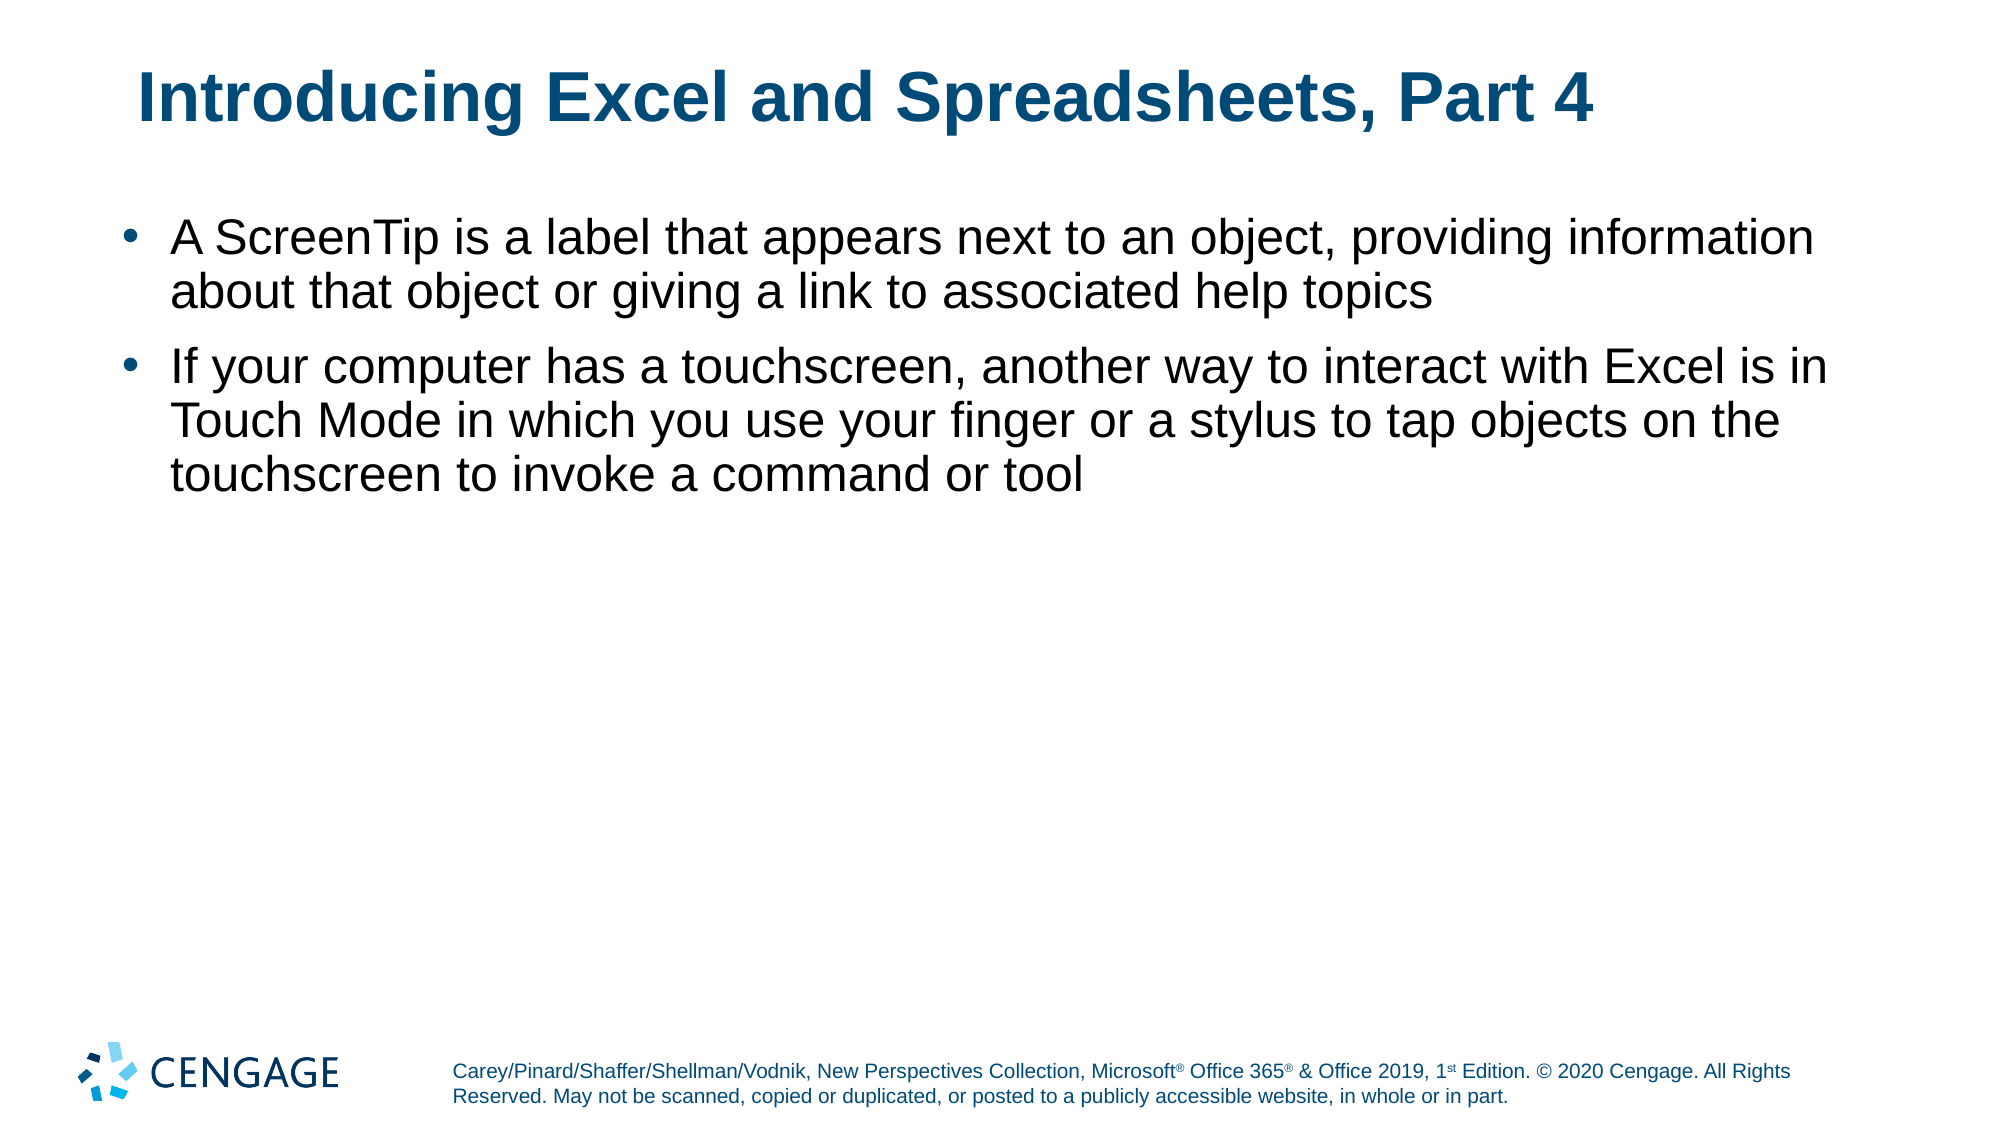

# Introducing Excel and Spreadsheets, Part 4
A ScreenTip is a label that appears next to an object, providing information about that object or giving a link to associated help topics
If your computer has a touchscreen, another way to interact with Excel is in Touch Mode in which you use your finger or a stylus to tap objects on the touchscreen to invoke a command or tool